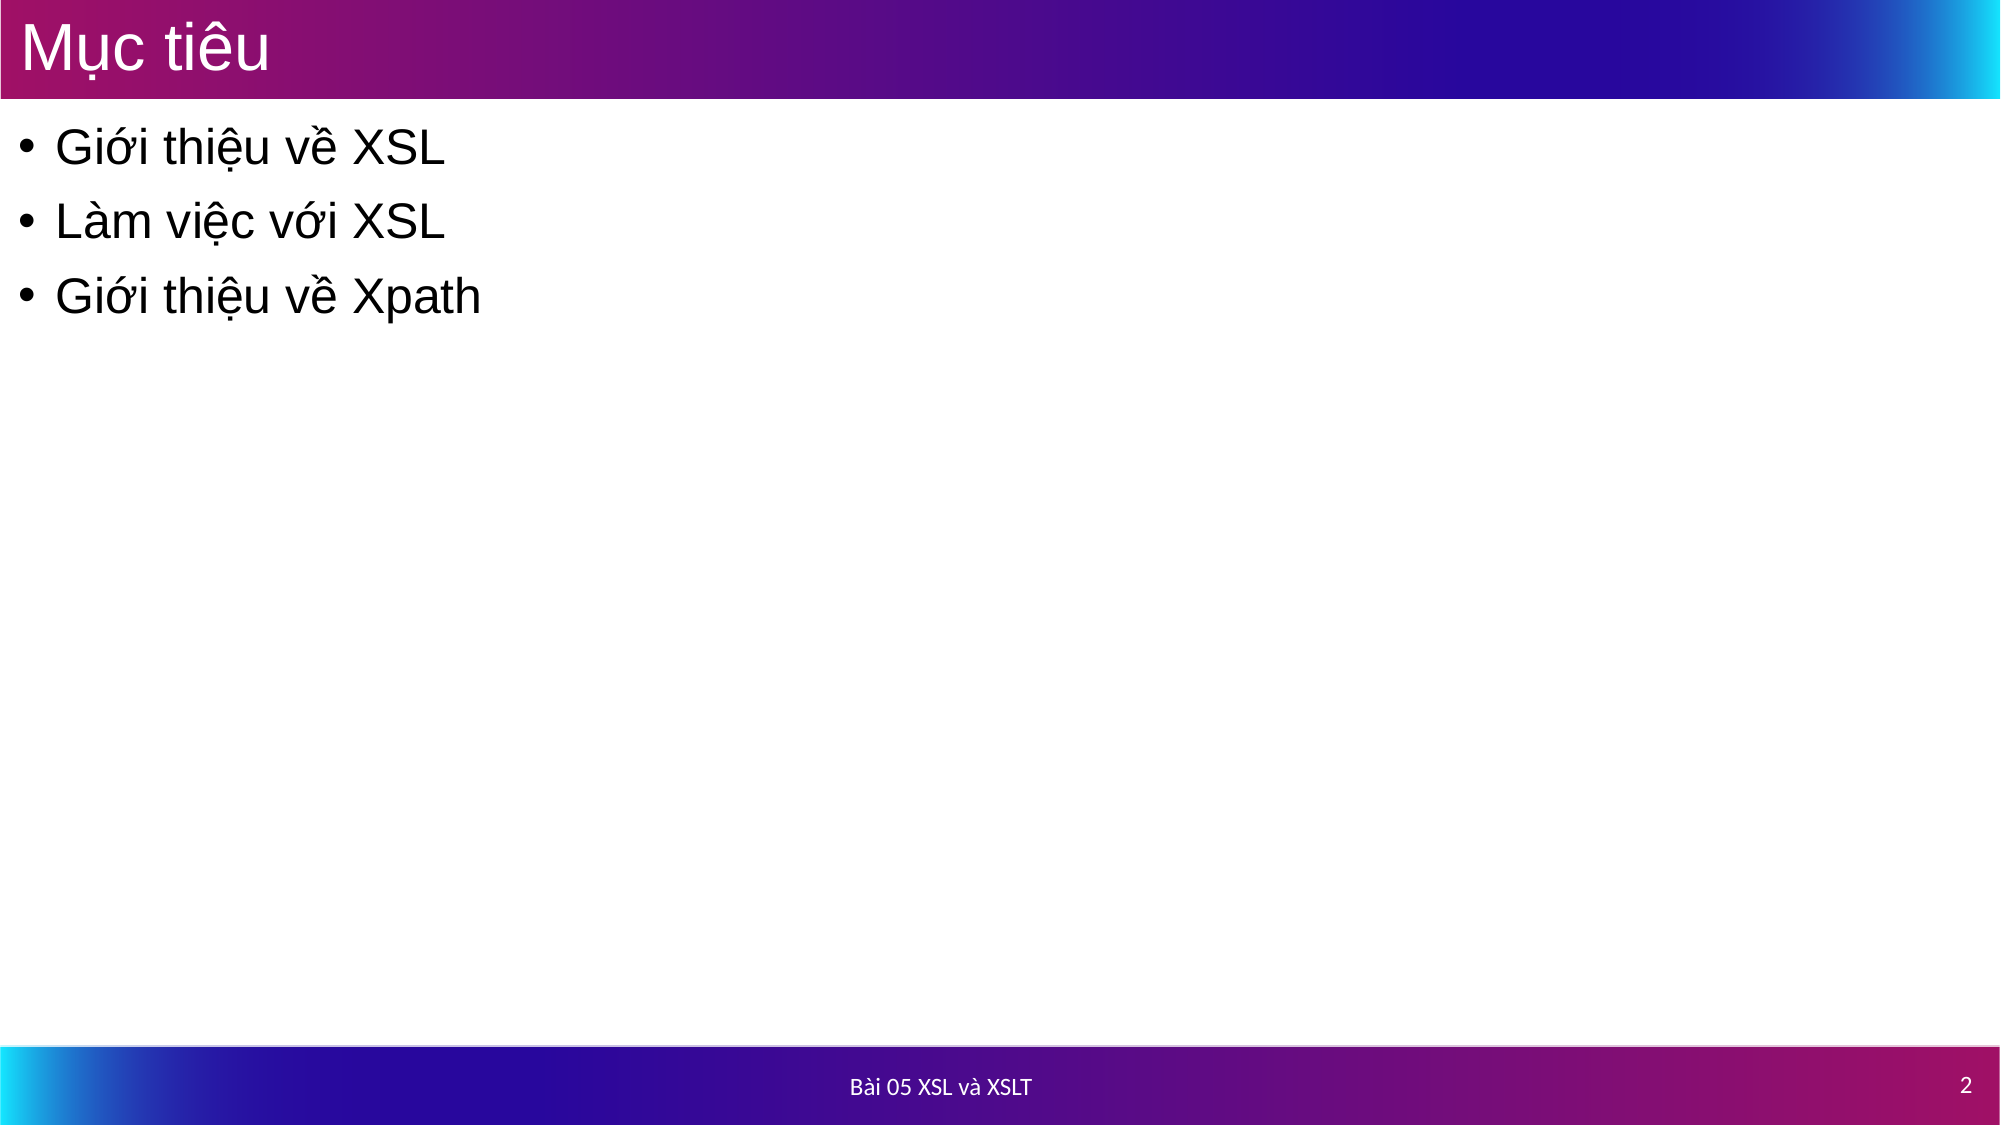

# Mục tiêu
Giới thiệu về XSL
Làm việc với XSL
Giới thiệu về Xpath
2
Bài 05 XSL và XSLT